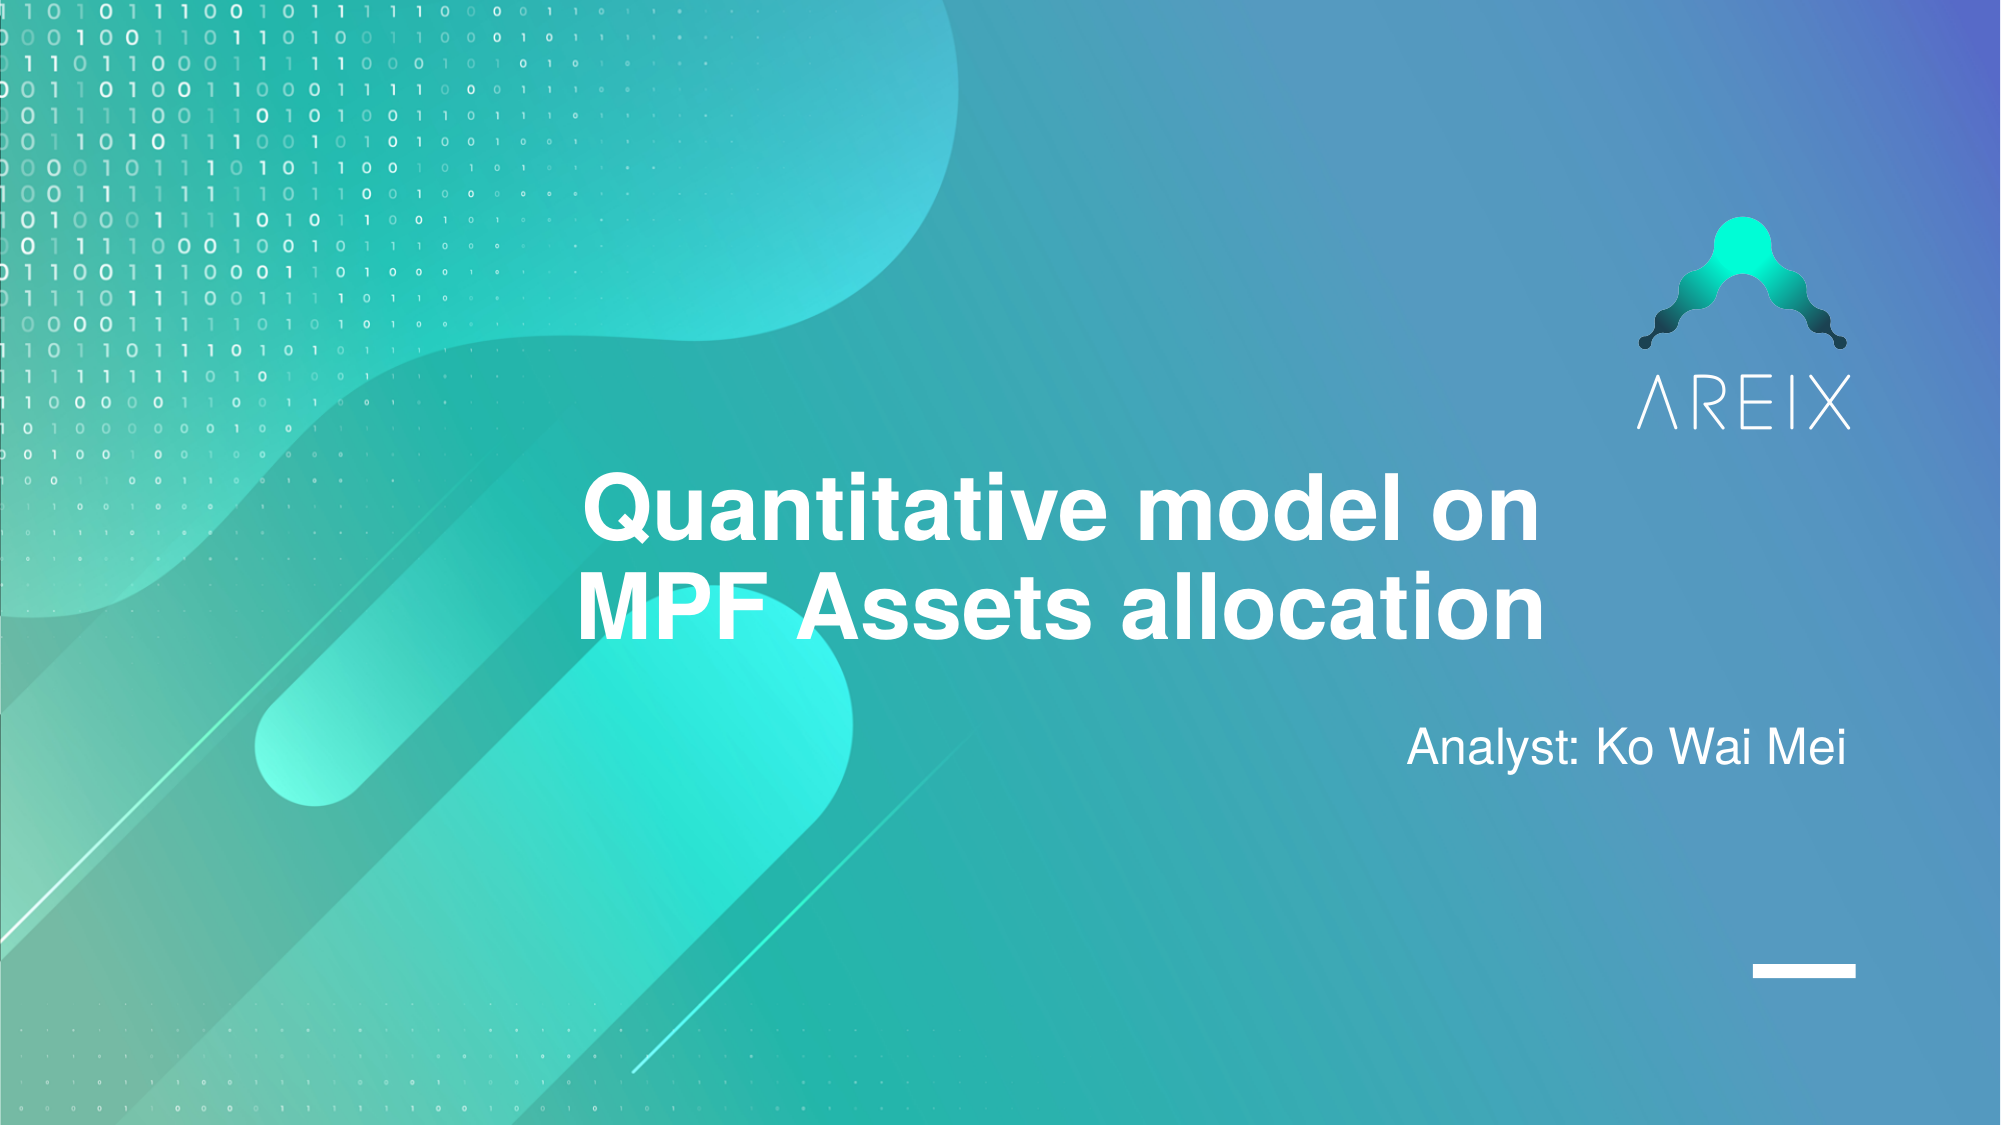

# Quantitative model on MPF Assets allocation
Analyst: Ko Wai Mei